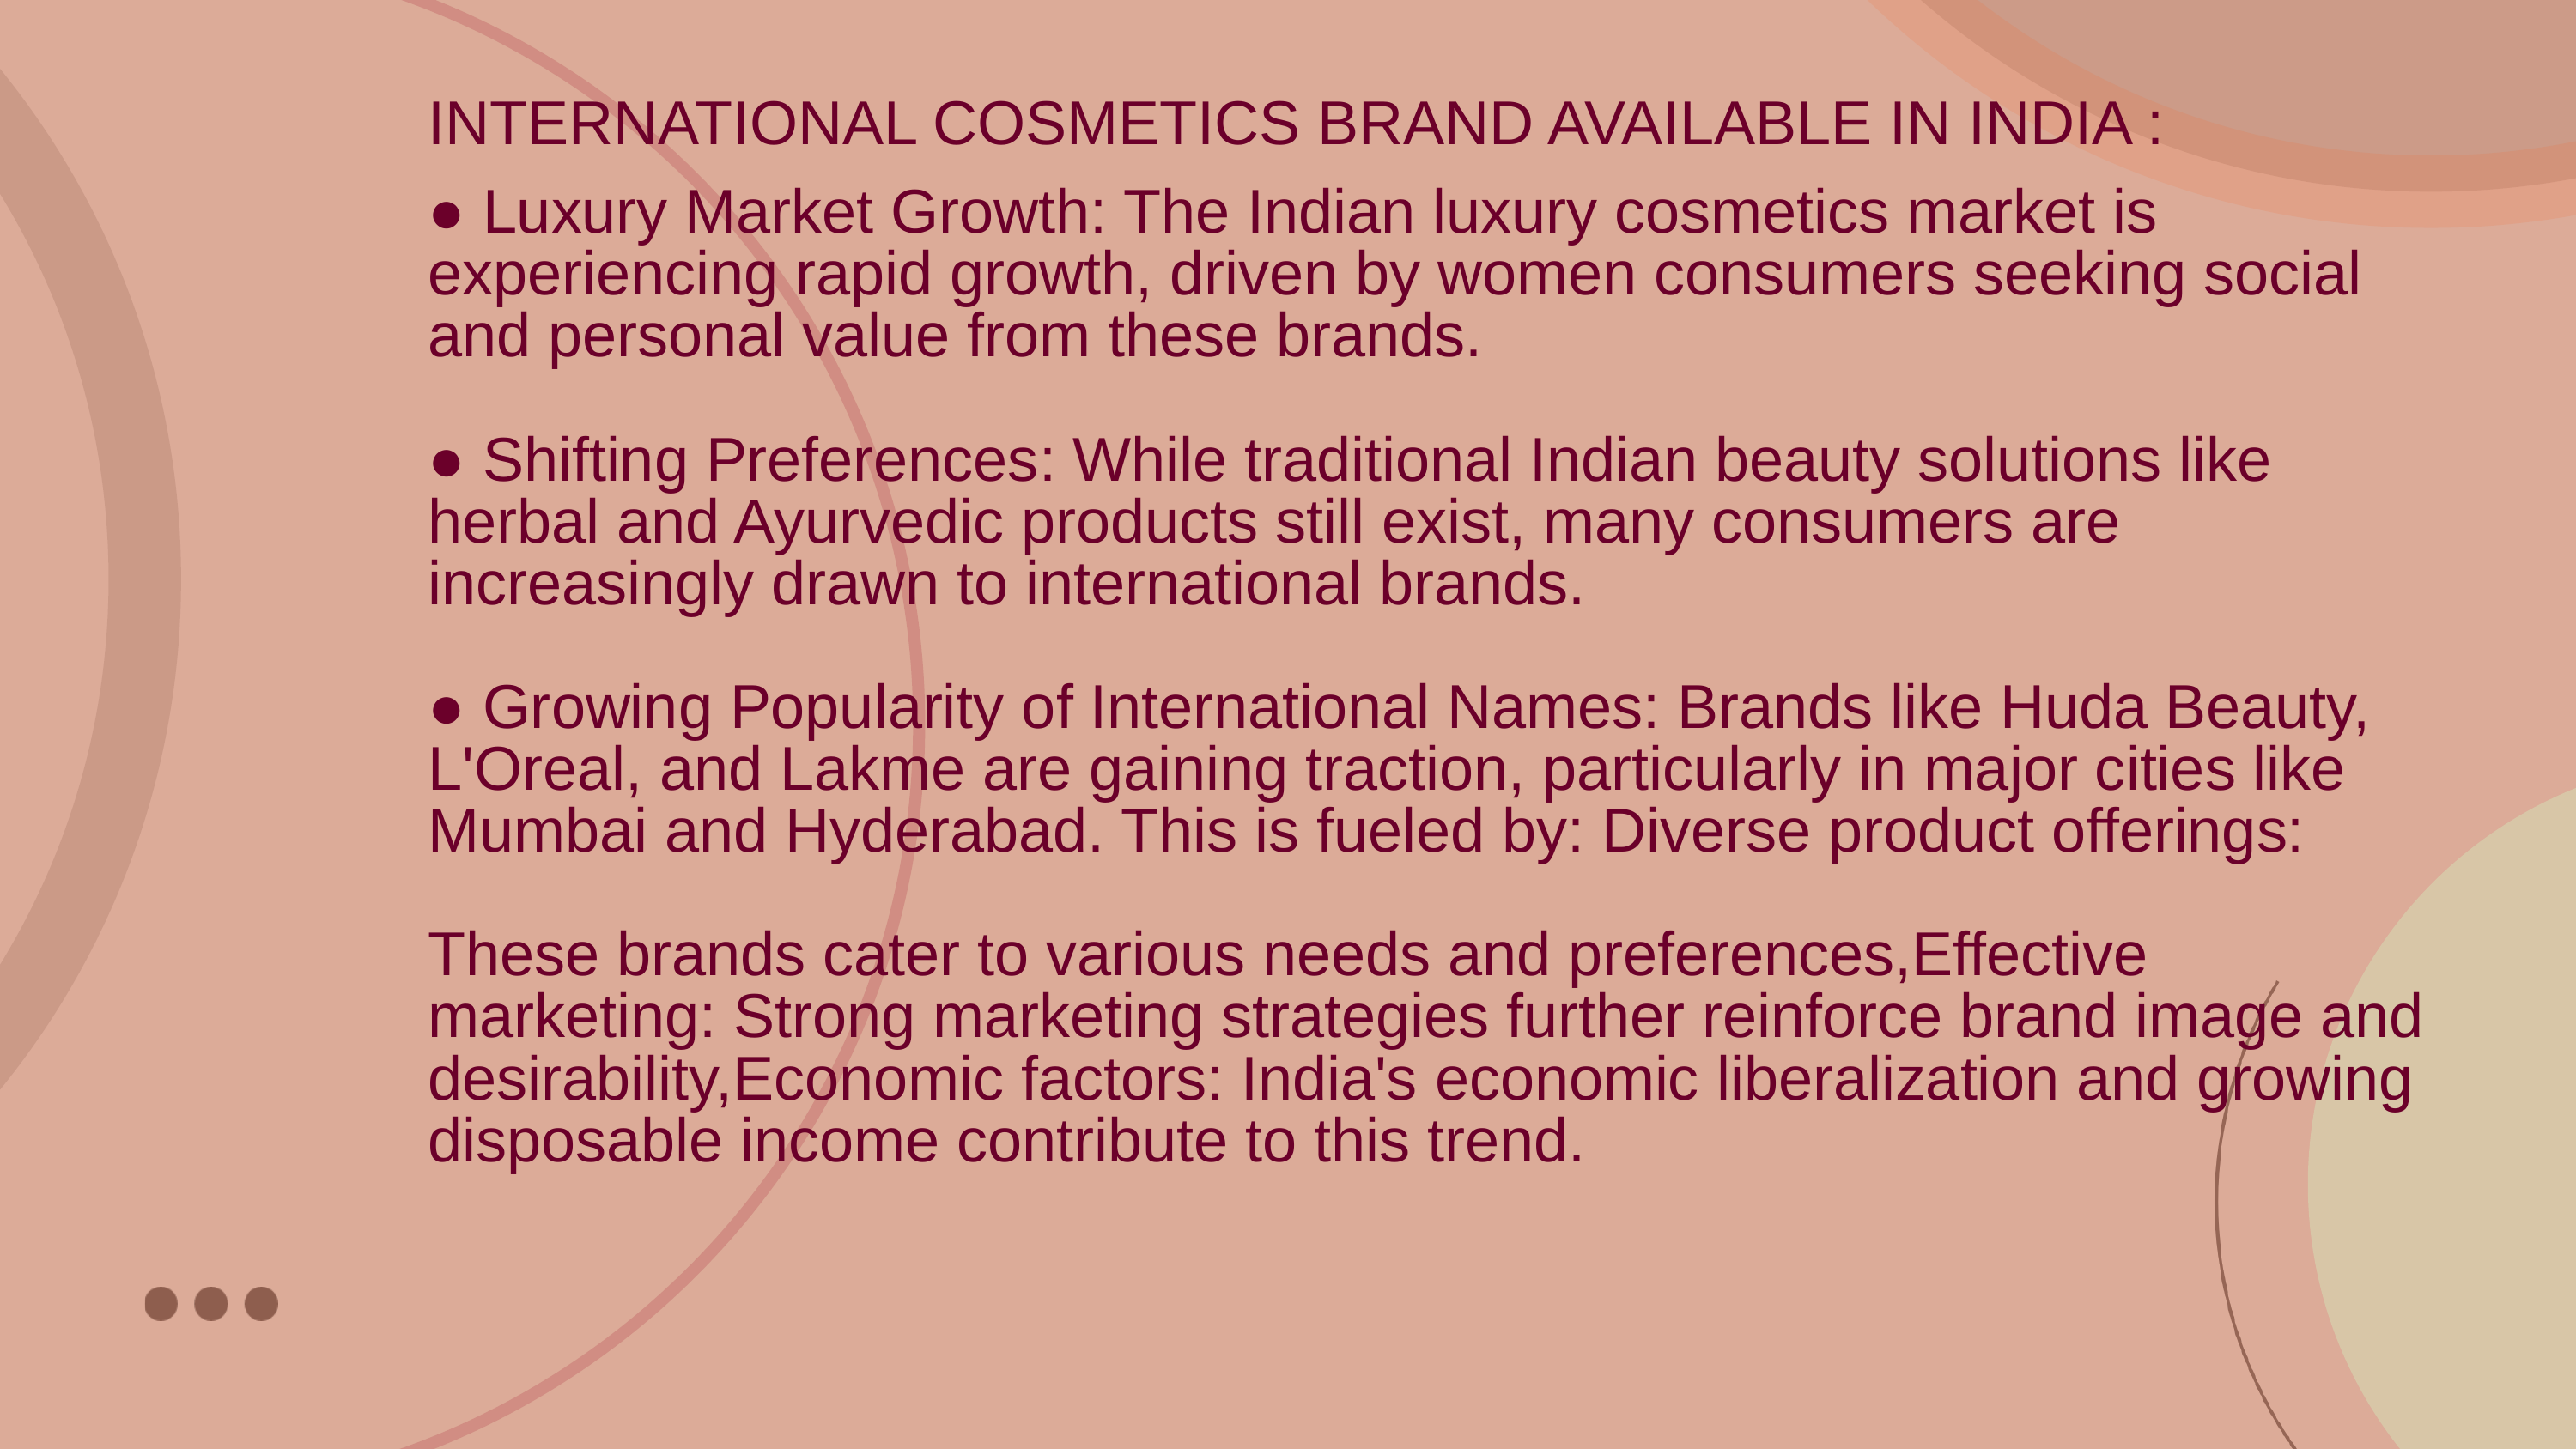

INTERNATIONAL COSMETICS BRAND AVAILABLE IN INDIA :

● Luxury Market Growth: The Indian luxury cosmetics market is experiencing rapid growth, driven by women consumers seeking social and personal value from these brands.

● Shifting Preferences: While traditional Indian beauty solutions like herbal and Ayurvedic products still exist, many consumers are increasingly drawn to international brands.

● Growing Popularity of International Names: Brands like Huda Beauty, L'Oreal, and Lakme are gaining traction, particularly in major cities like Mumbai and Hyderabad. This is fueled by: Diverse product offerings:

These brands cater to various needs and preferences,Effective marketing: Strong marketing strategies further reinforce brand image and desirability,Economic factors: India's economic liberalization and growing disposable income contribute to this trend.